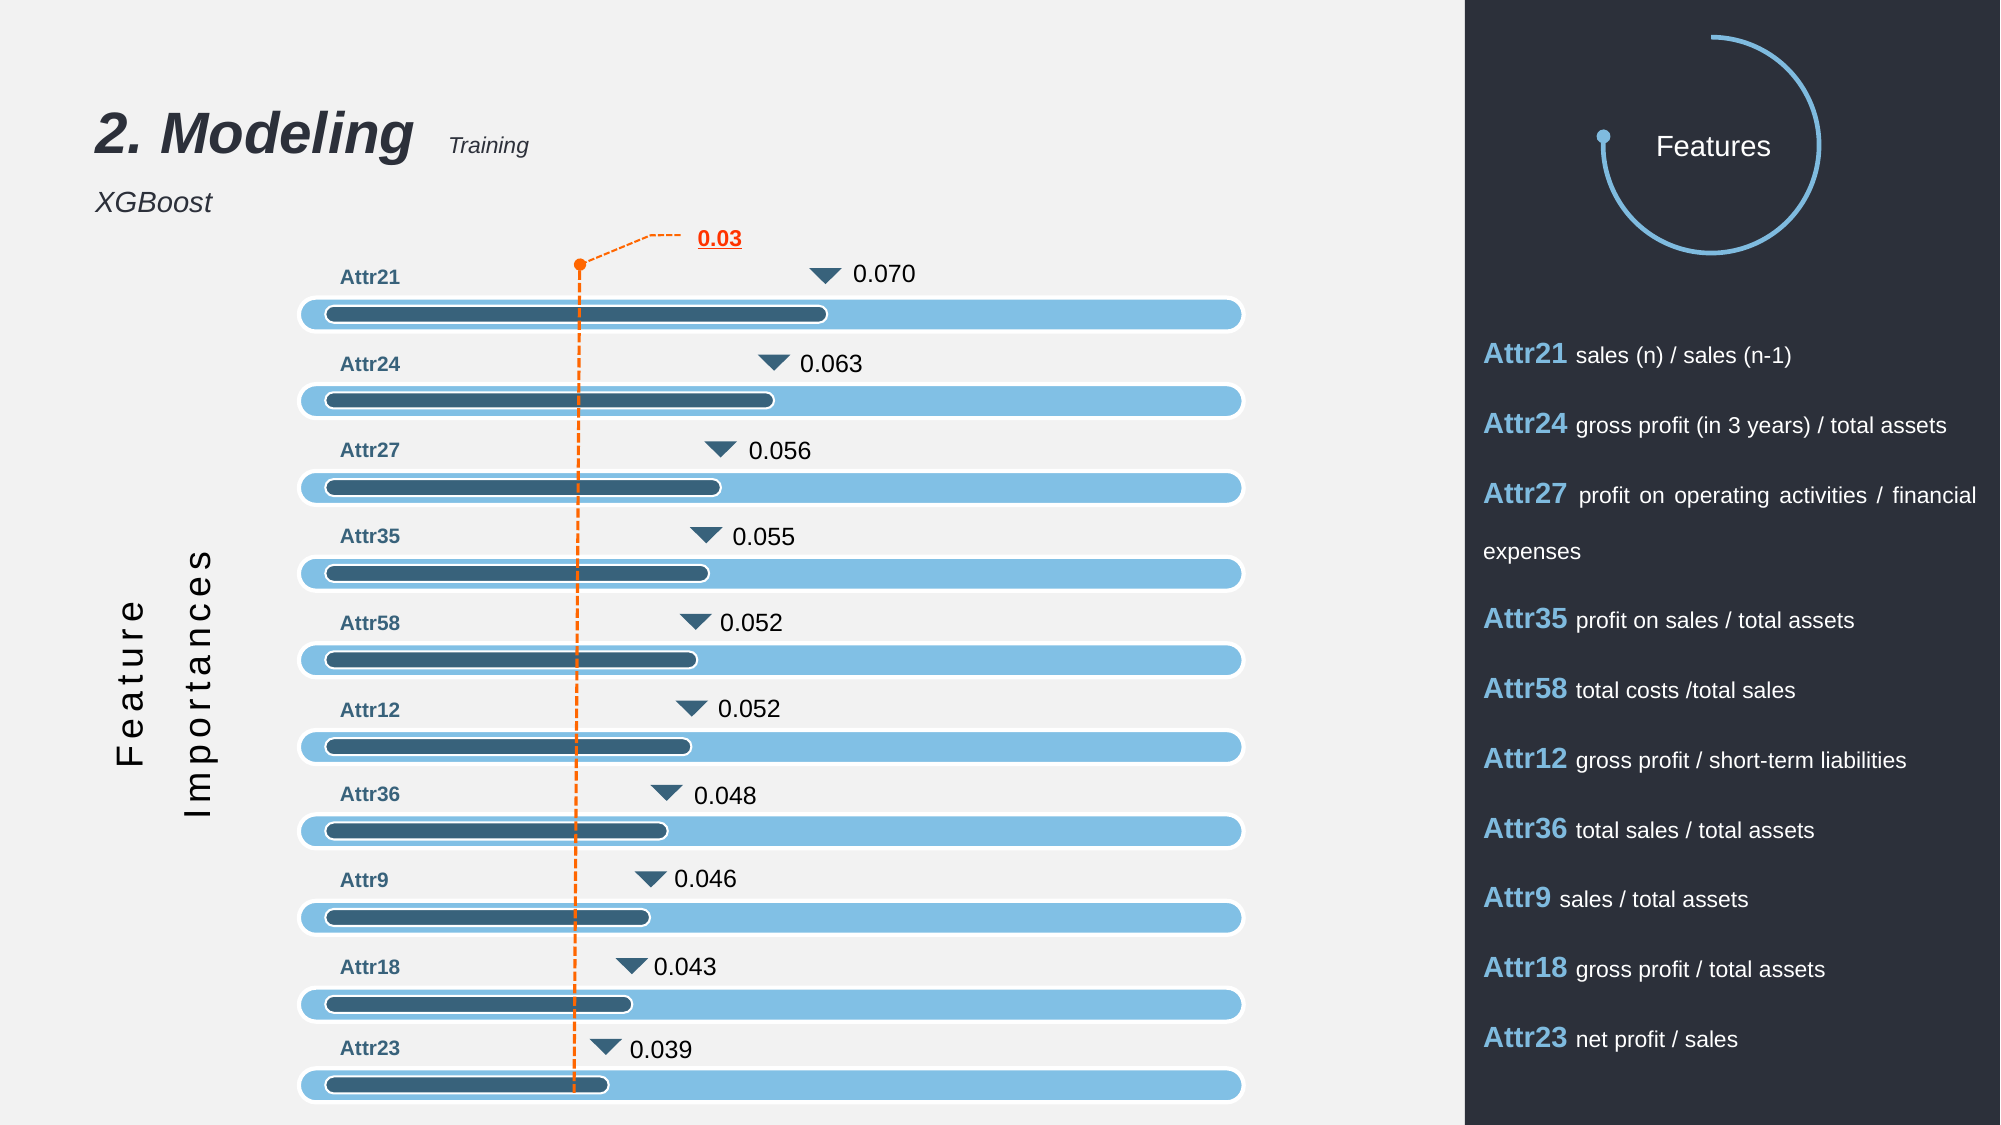

Features
2. Modeling  Training
XGBoost
0.03
Attr21
0.070

Attr21 sales (n) / sales (n-1)
Attr24 gross profit (in 3 years) / total assets
Attr27 profit on operating activities / financial expenses
Attr35 profit on sales / total assets
Attr58 total costs /total sales
Attr12 gross profit / short-term liabilities
Attr36 total sales / total assets
Attr9 sales / total assets
Attr18 gross profit / total assets
Attr23 net profit / sales

Attr24
0.063
Feature
Importances

Attr27
0.056

Attr35
0.055

Attr58
0.052

Attr12
0.052

Attr36
0.048

Attr9
0.046

Attr18
0.043

Attr23
0.039